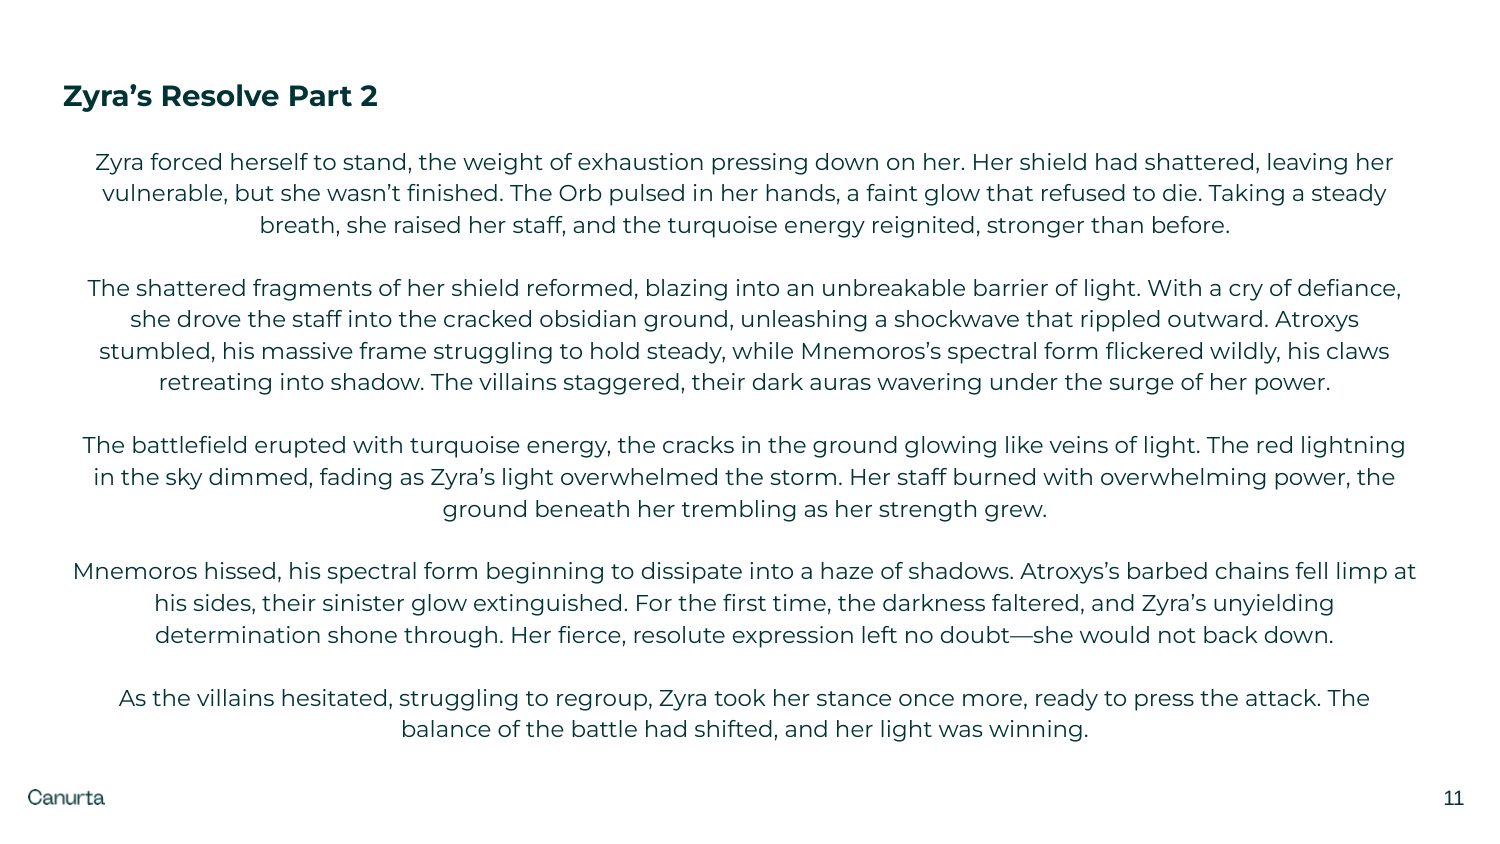

Zyra’s Resolve Part 2
Zyra forced herself to stand, the weight of exhaustion pressing down on her. Her shield had shattered, leaving her vulnerable, but she wasn’t finished. The Orb pulsed in her hands, a faint glow that refused to die. Taking a steady breath, she raised her staff, and the turquoise energy reignited, stronger than before.

The shattered fragments of her shield reformed, blazing into an unbreakable barrier of light. With a cry of defiance, she drove the staff into the cracked obsidian ground, unleashing a shockwave that rippled outward. Atroxys stumbled, his massive frame struggling to hold steady, while Mnemoros’s spectral form flickered wildly, his claws retreating into shadow. The villains staggered, their dark auras wavering under the surge of her power.

The battlefield erupted with turquoise energy, the cracks in the ground glowing like veins of light. The red lightning in the sky dimmed, fading as Zyra’s light overwhelmed the storm. Her staff burned with overwhelming power, the ground beneath her trembling as her strength grew.

Mnemoros hissed, his spectral form beginning to dissipate into a haze of shadows. Atroxys’s barbed chains fell limp at his sides, their sinister glow extinguished. For the first time, the darkness faltered, and Zyra’s unyielding determination shone through. Her fierce, resolute expression left no doubt—she would not back down.

As the villains hesitated, struggling to regroup, Zyra took her stance once more, ready to press the attack. The balance of the battle had shifted, and her light was winning.

11